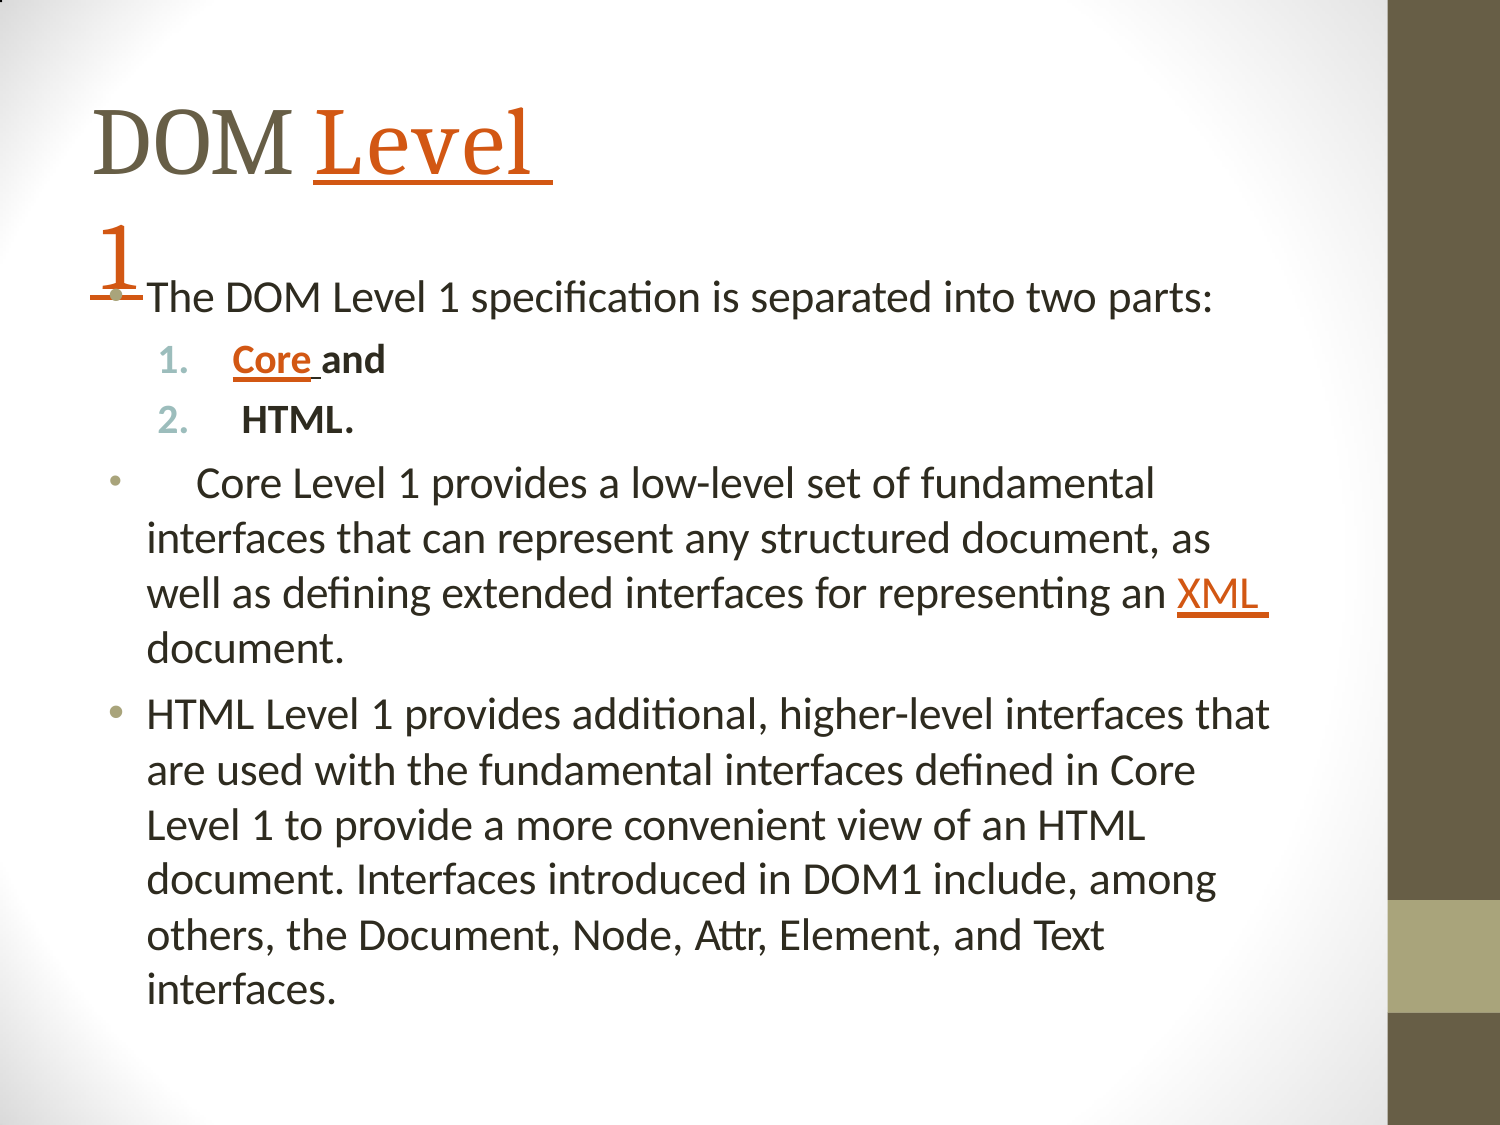

# DOM Level 1
The DOM Level 1 specification is separated into two parts:
Core and
HTML.
	Core Level 1 provides a low-level set of fundamental  interfaces that can represent any structured document, as  well as defining extended interfaces for representing an XML  document.
HTML Level 1 provides additional, higher-level interfaces that  are used with the fundamental interfaces defined in Core  Level 1 to provide a more convenient view of an HTML  document. Interfaces introduced in DOM1 include, among  others, the Document, Node, Attr, Element, and Text  interfaces.